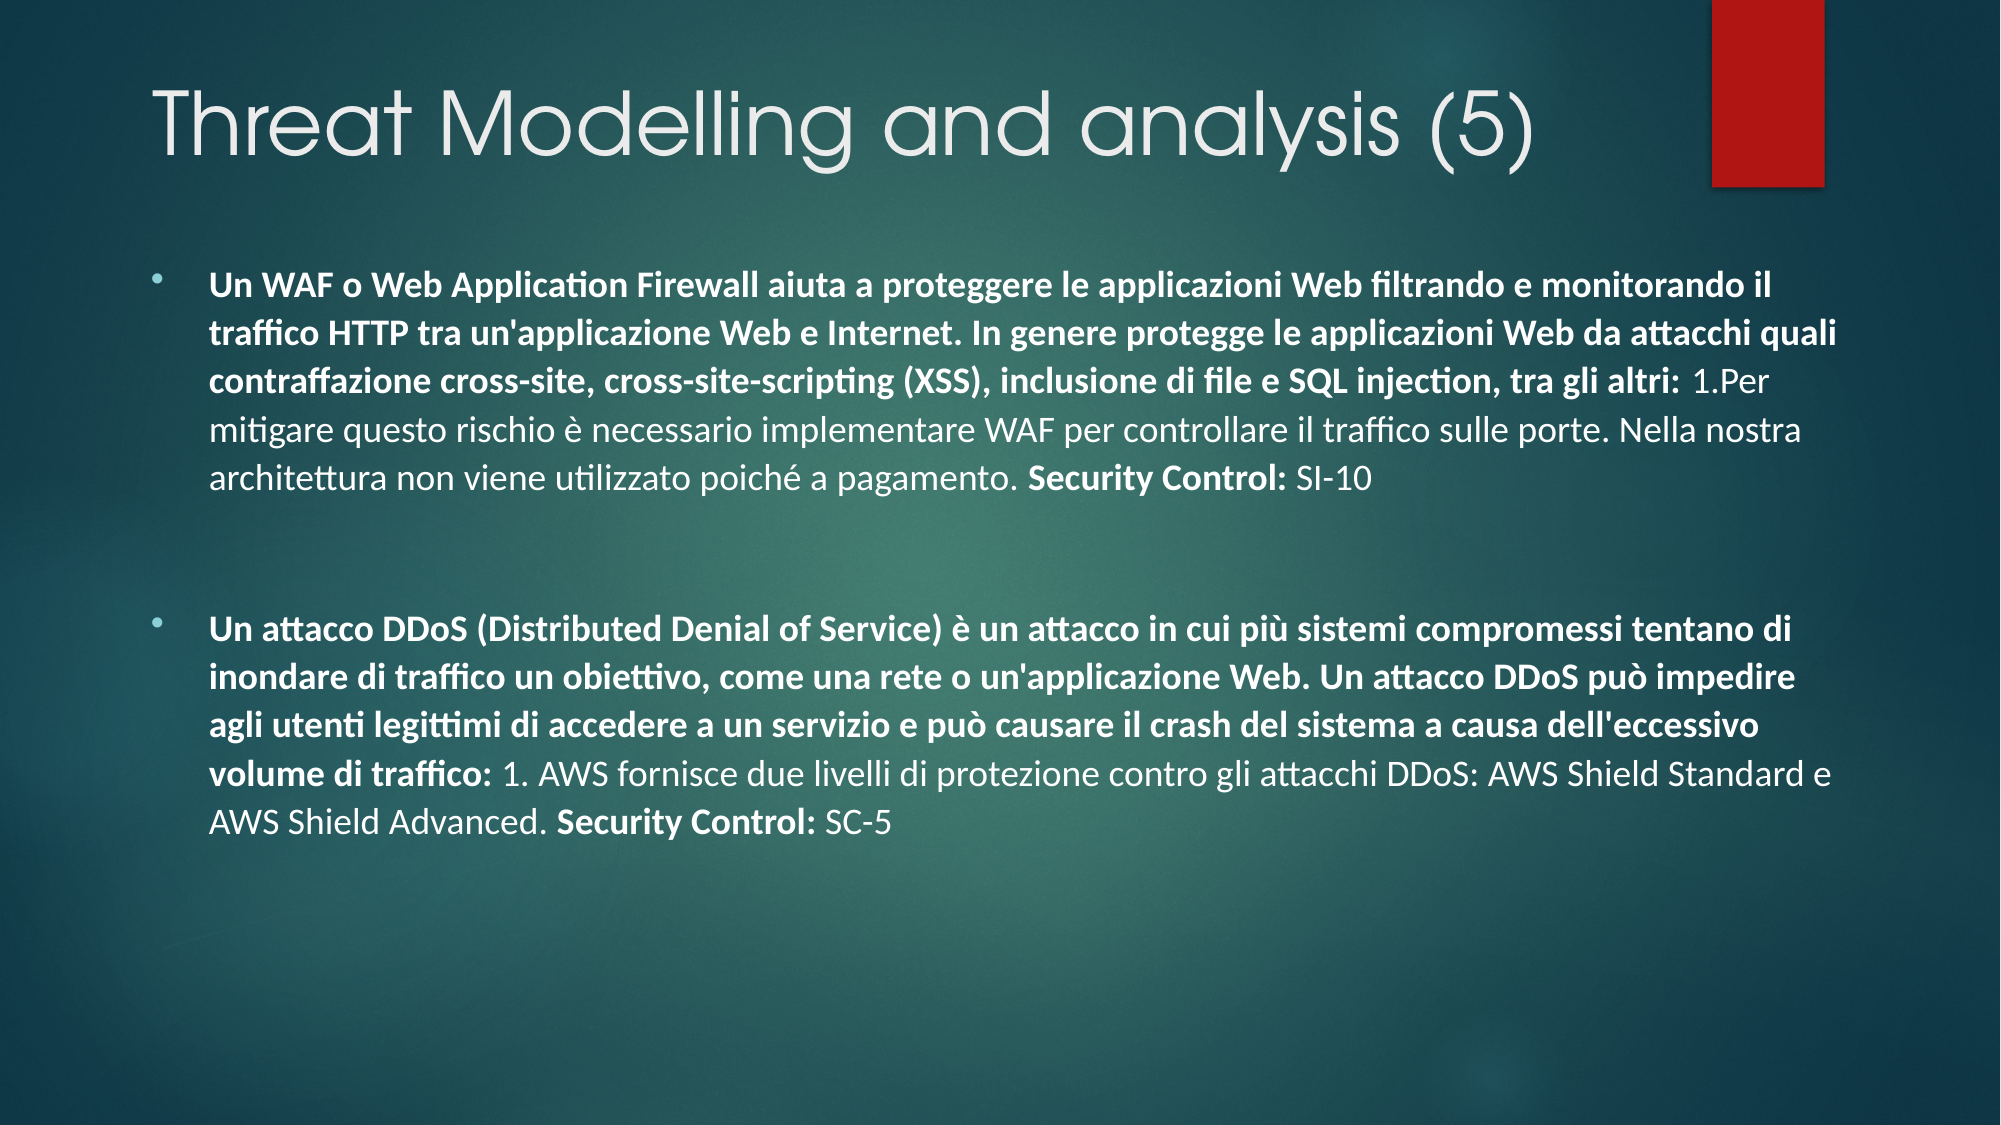

# Threat Modelling and analysis (5)
Un WAF o Web Application Firewall aiuta a proteggere le applicazioni Web filtrando e monitorando il traffico HTTP tra un'applicazione Web e Internet. In genere protegge le applicazioni Web da attacchi quali contraffazione cross-site, cross-site-scripting (XSS), inclusione di file e SQL injection, tra gli altri: 1.Per mitigare questo rischio è necessario implementare WAF per controllare il traffico sulle porte. Nella nostra architettura non viene utilizzato poiché a pagamento. Security Control: SI-10

Un attacco DDoS (Distributed Denial of Service) è un attacco in cui più sistemi compromessi tentano di inondare di traffico un obiettivo, come una rete o un'applicazione Web. Un attacco DDoS può impedire agli utenti legittimi di accedere a un servizio e può causare il crash del sistema a causa dell'eccessivo volume di traffico: 1. AWS fornisce due livelli di protezione contro gli attacchi DDoS: AWS Shield Standard e AWS Shield Advanced. Security Control: SC-5